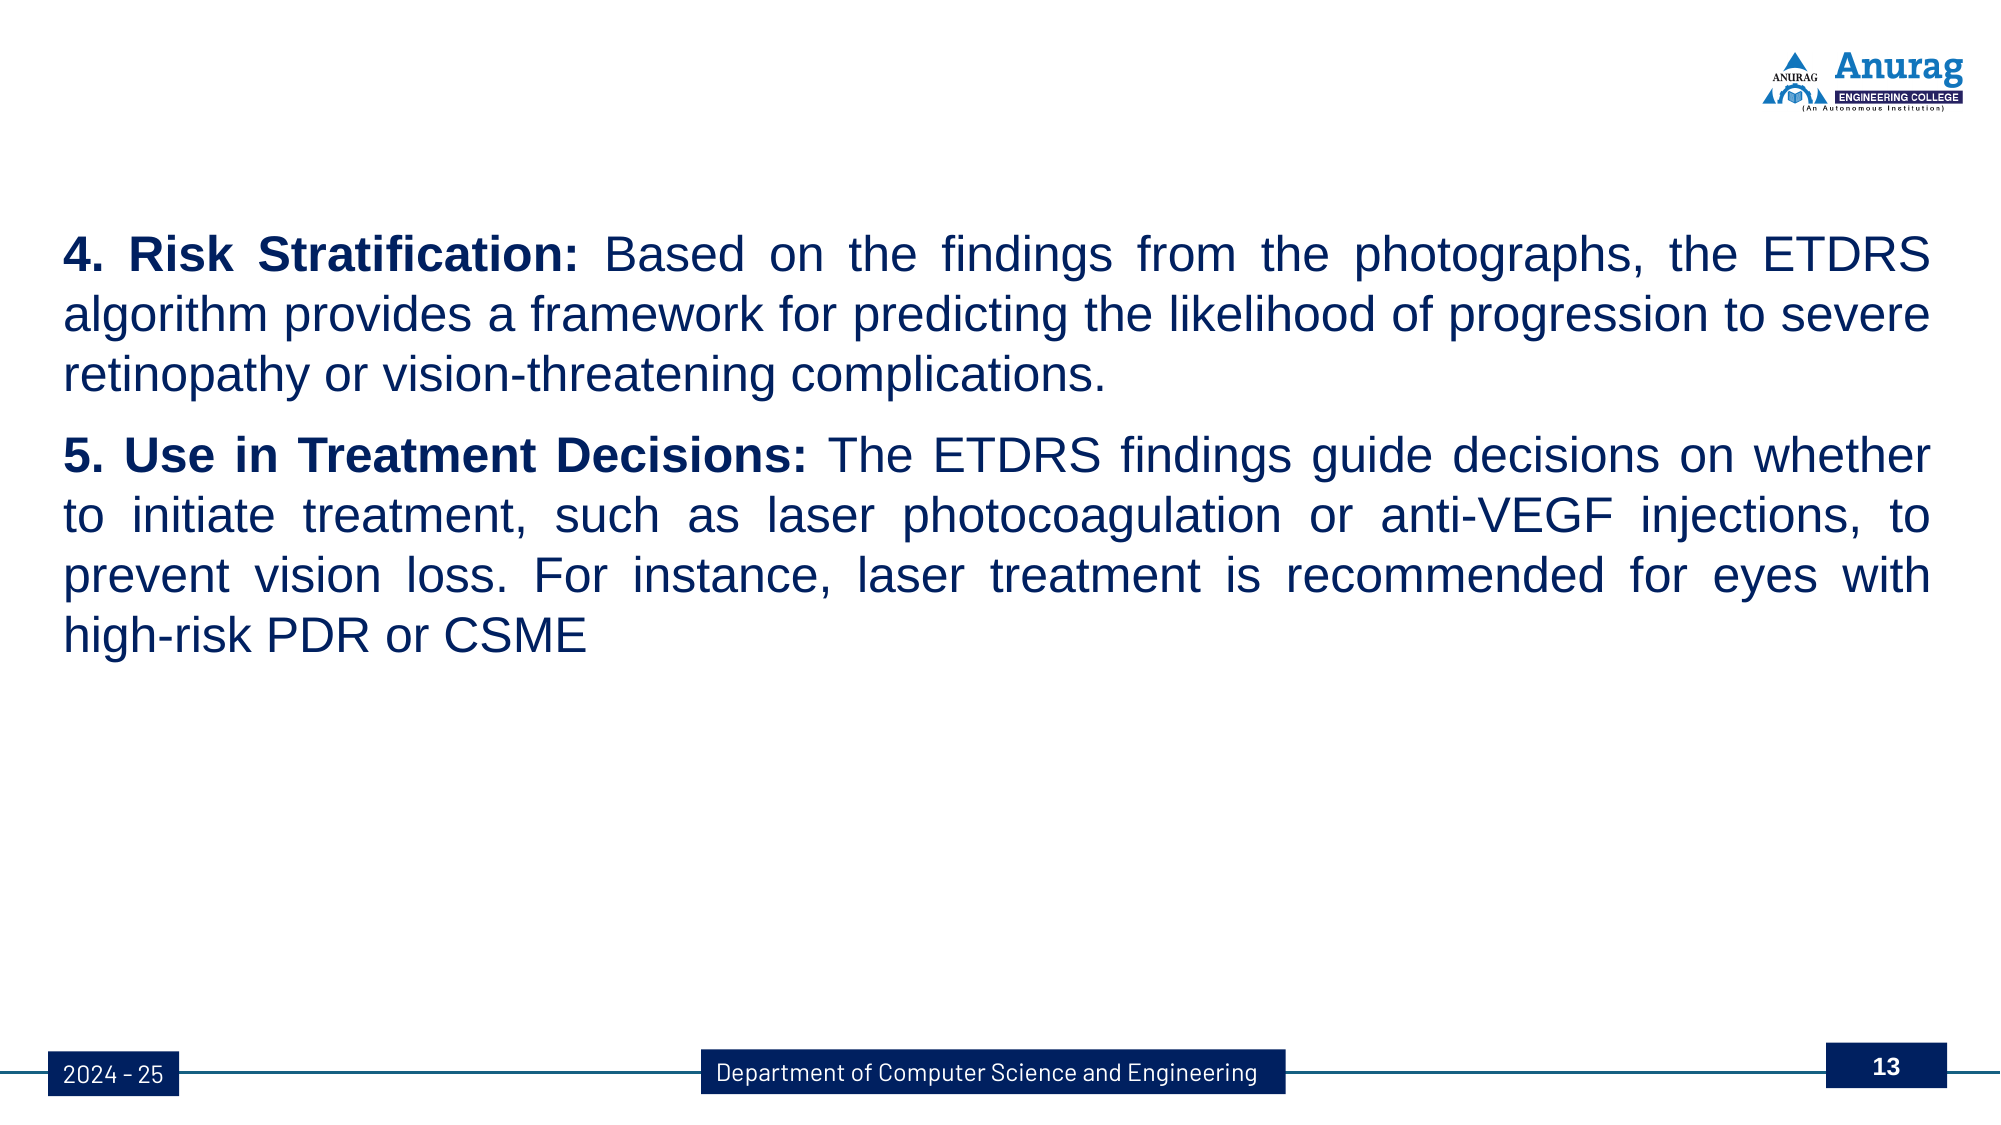

#
4. Risk Stratification: Based on the findings from the photographs, the ETDRS algorithm provides a framework for predicting the likelihood of progression to severe retinopathy or vision-threatening complications.
5. Use in Treatment Decisions: The ETDRS findings guide decisions on whether to initiate treatment, such as laser photocoagulation or anti-VEGF injections, to prevent vision loss. For instance, laser treatment is recommended for eyes with high-risk PDR or CSME

13